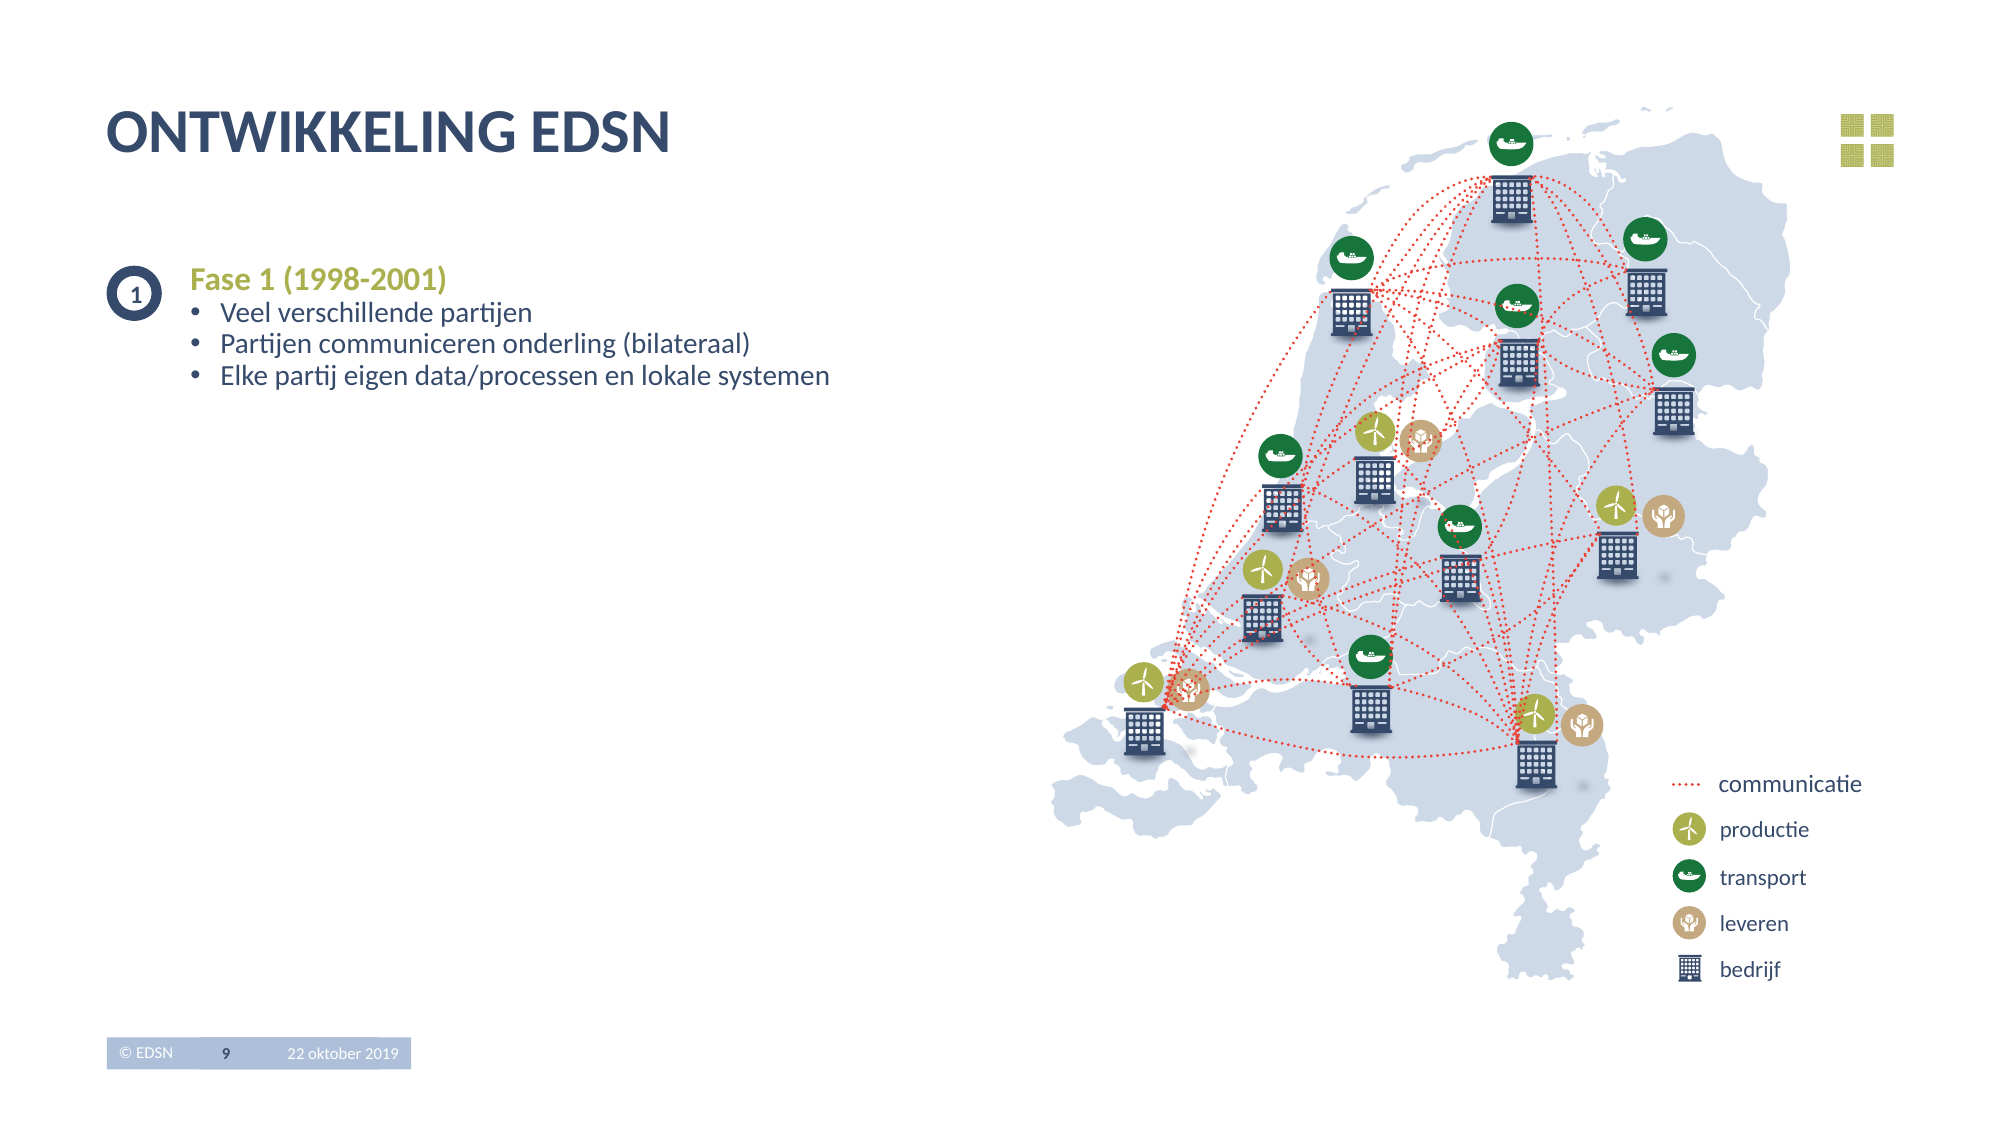

# Ontwikkeling EDSN

Fase 1 (1998-2001)
Veel verschillende partijen
Partijen communiceren onderling (bilateraal)
Elke partij eigen data/processen en lokale systemen

1

communicatie

productie
transport

leveren
bedrijf

9
22 oktober 2019
© EDSN